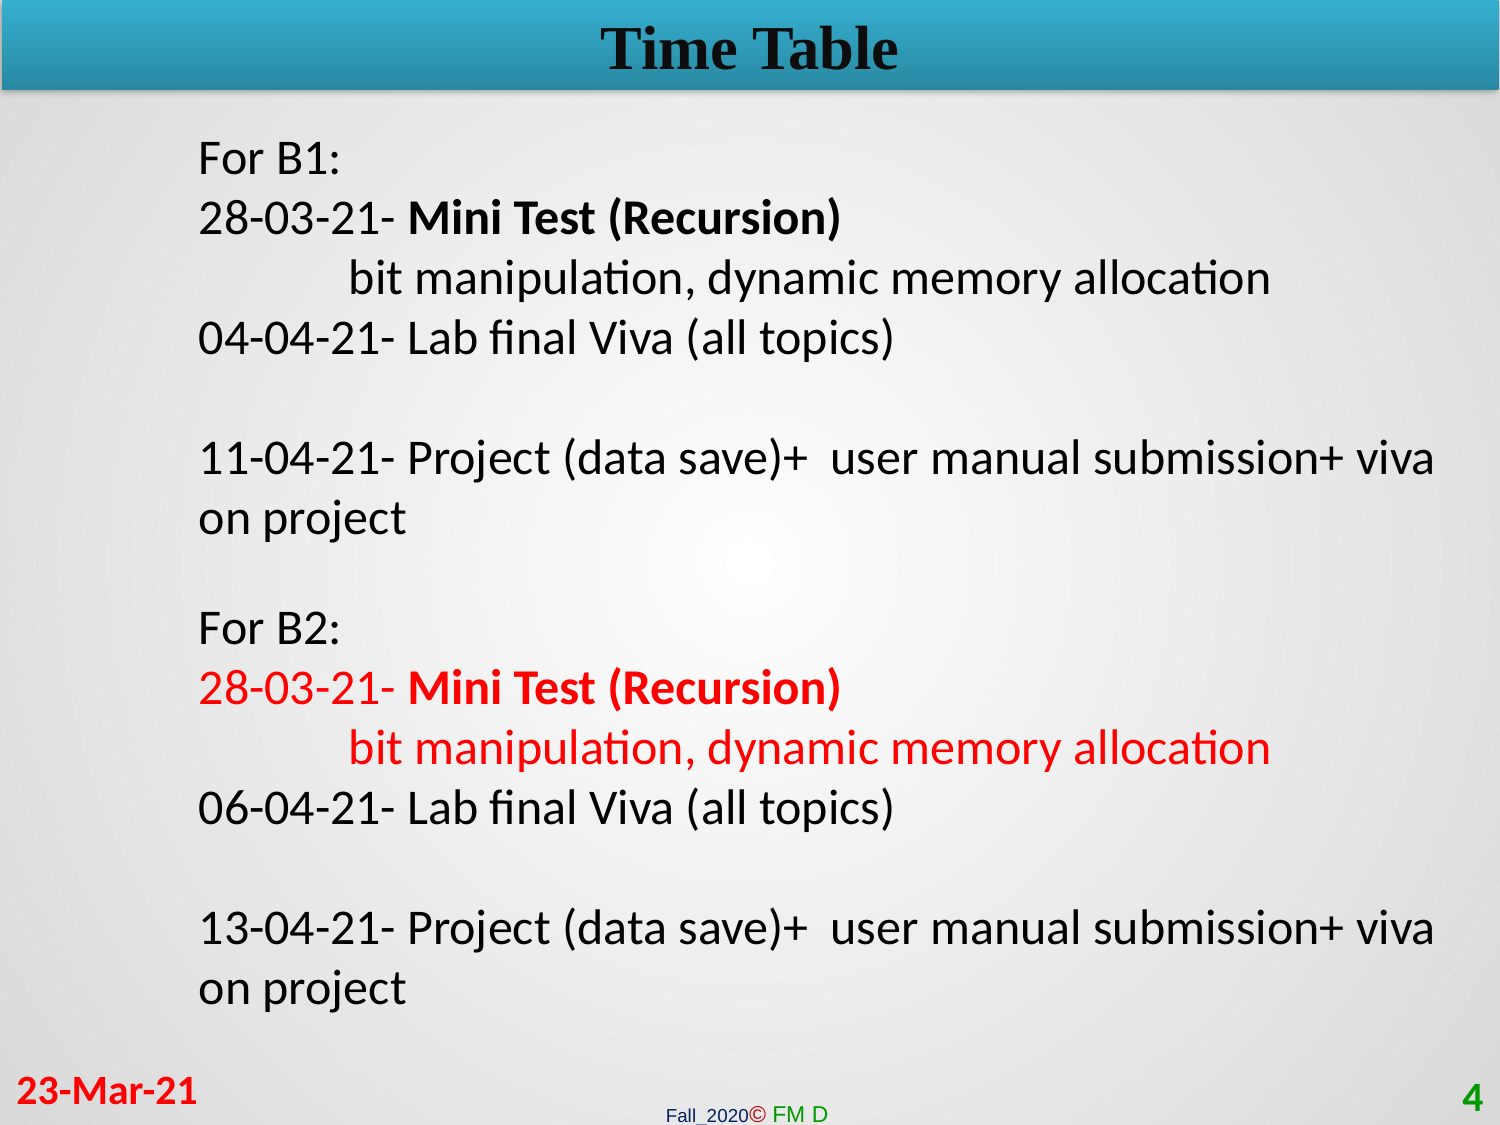

Time Table
For B1:
28-03-21- Mini Test (Recursion)
	bit manipulation, dynamic memory allocation
04-04-21- Lab final Viva (all topics)

11-04-21- Project (data save)+  user manual submission+ viva on project

For B2:
28-03-21- Mini Test (Recursion)
	bit manipulation, dynamic memory allocation
06-04-21- Lab final Viva (all topics)

13-04-21- Project (data save)+  user manual submission+ viva on project
23-Mar-21
4